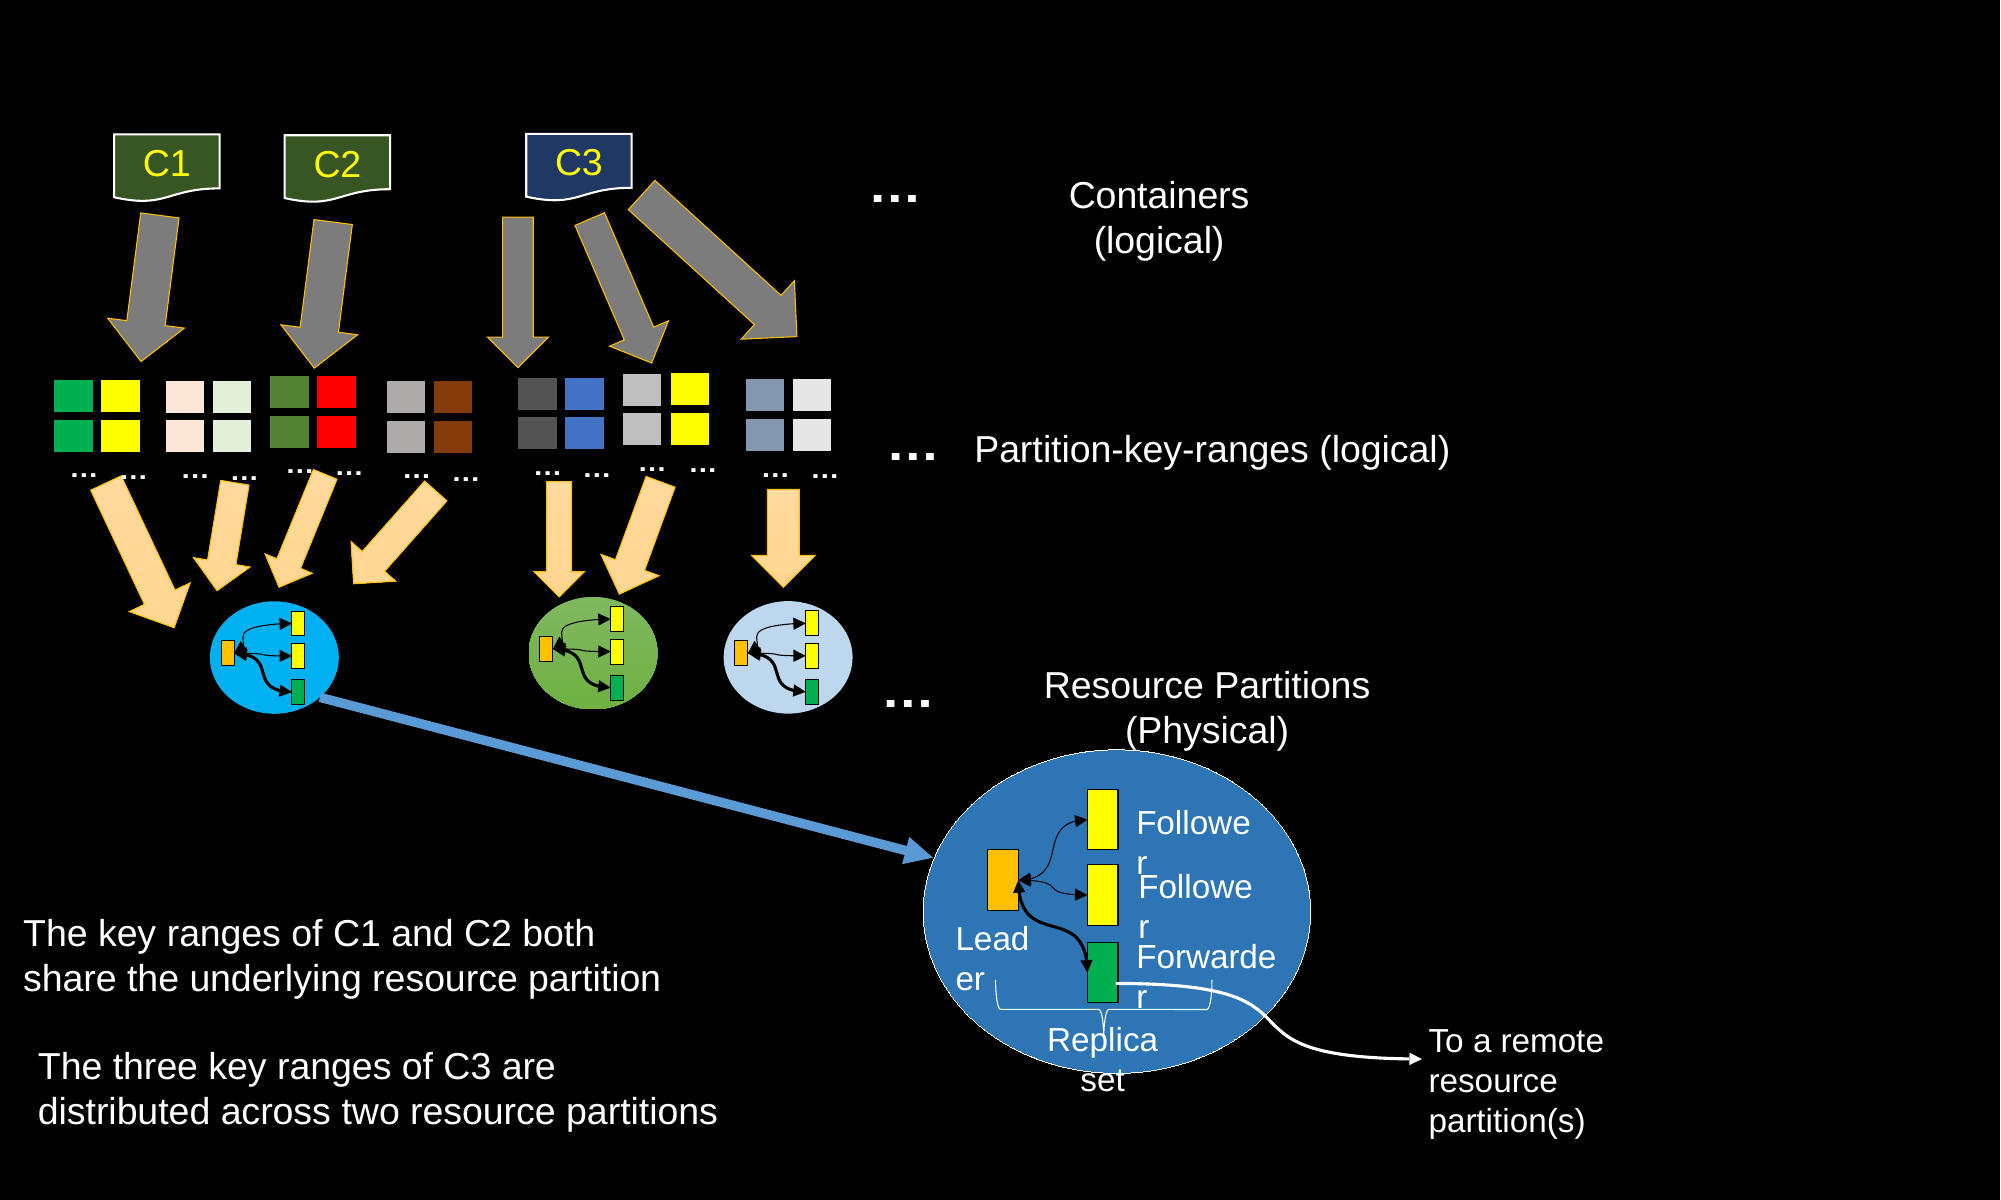

…
C3
C1
C2

Containers (logical)

…

Partition-key-ranges (logical)

…
…
…
…
…
…
…
…
…
…
…
…
…
…

…
Resource Partitions (Physical)

Follower
Follower

Leader
Forwarder
Replica set
To a remote resource partition(s)
The key ranges of C1 and C2 both
share the underlying resource partition
The three key ranges of C3 are
distributed across two resource partitions